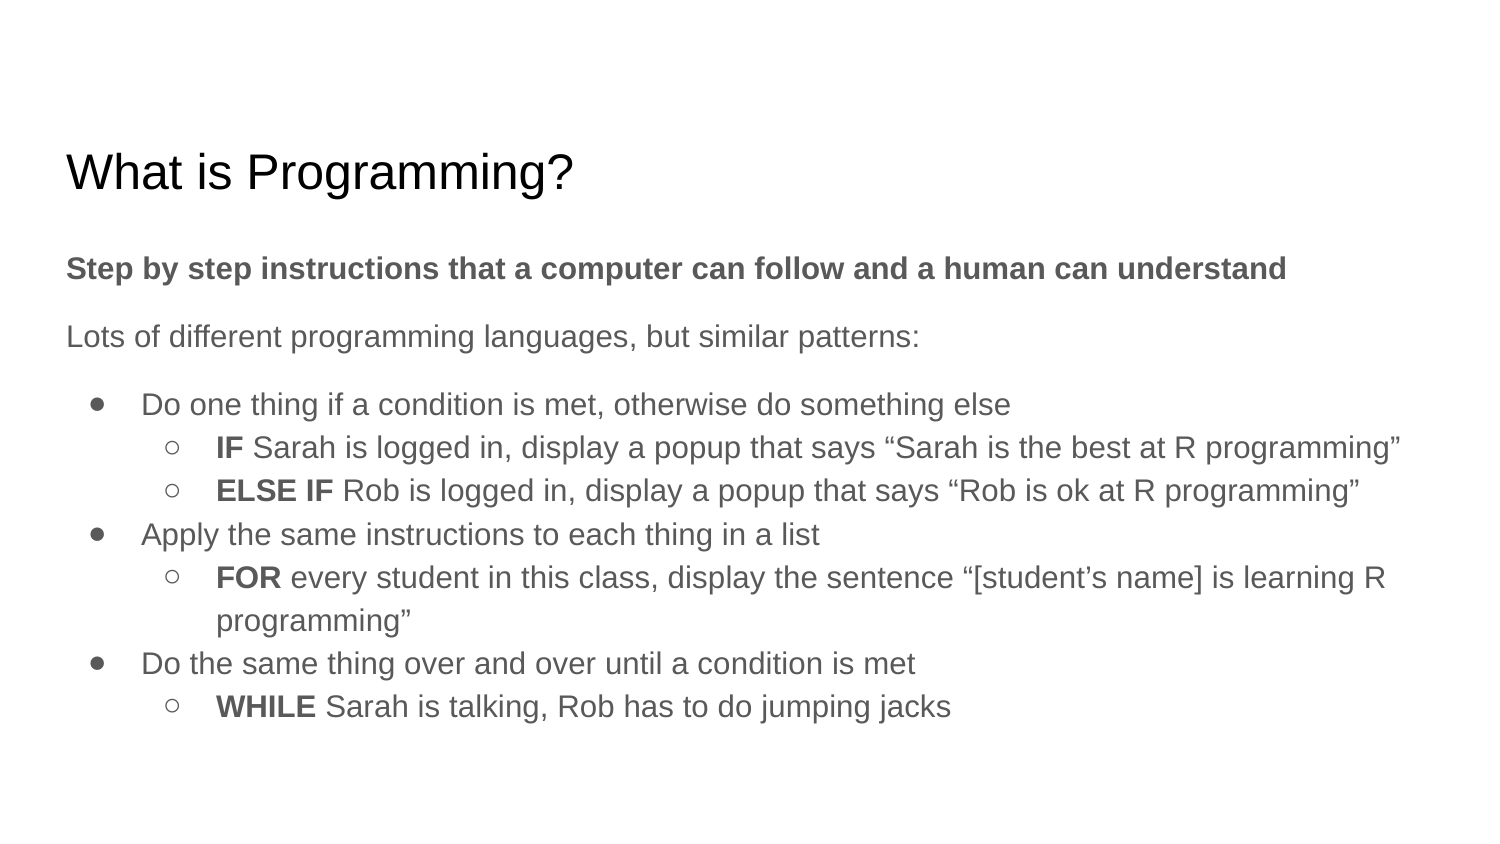

# What is Programming?
Step by step instructions that a computer can follow and a human can understand
Lots of different programming languages, but similar patterns:
Do one thing if a condition is met, otherwise do something else
IF Sarah is logged in, display a popup that says “Sarah is the best at R programming”
ELSE IF Rob is logged in, display a popup that says “Rob is ok at R programming”
Apply the same instructions to each thing in a list
FOR every student in this class, display the sentence “[student’s name] is learning R programming”
Do the same thing over and over until a condition is met
WHILE Sarah is talking, Rob has to do jumping jacks